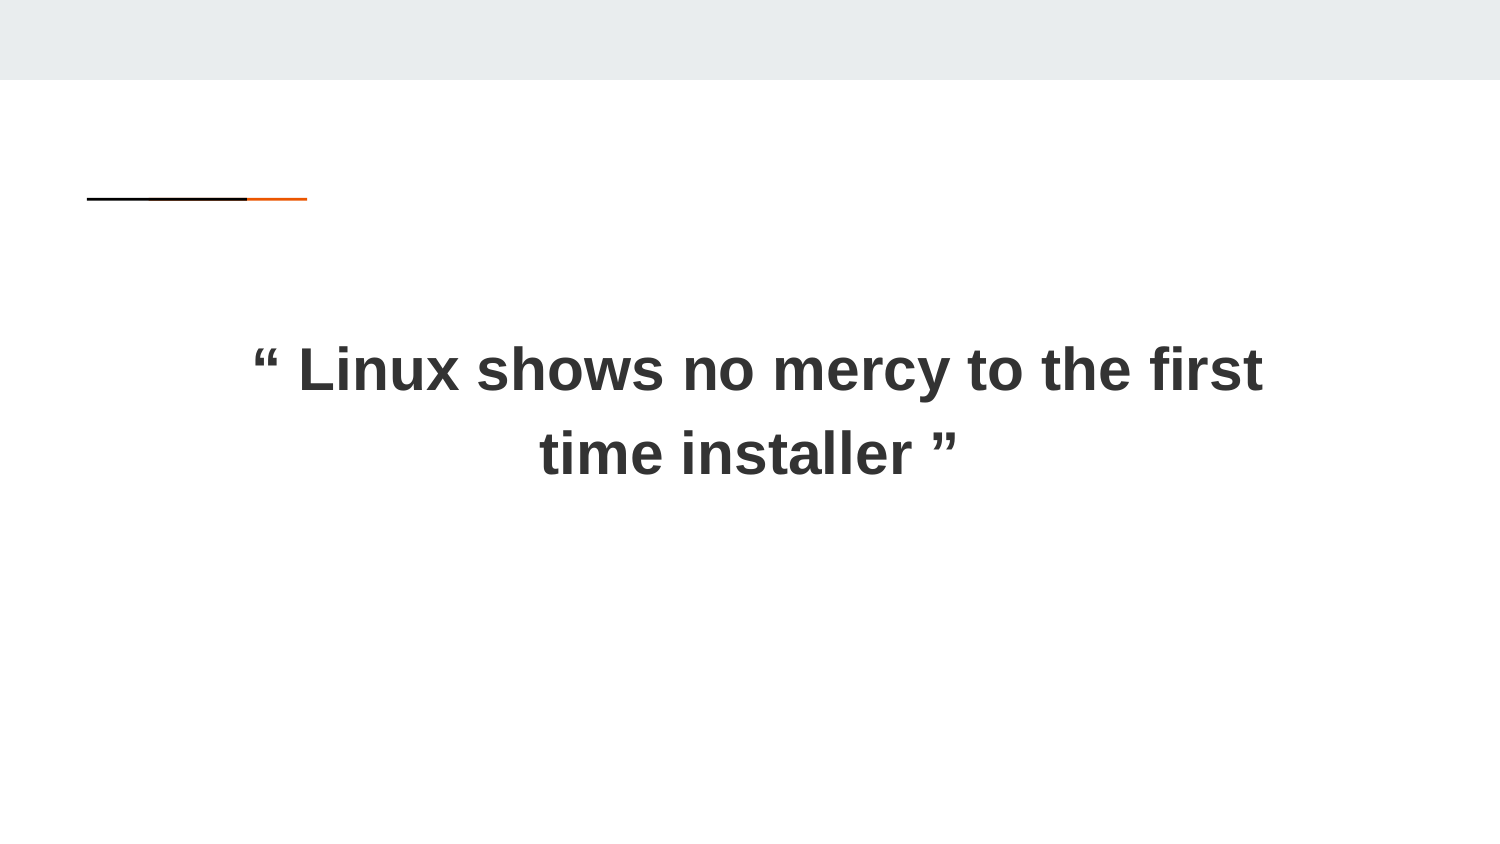

# “ Linux shows no mercy to the first time installer ”